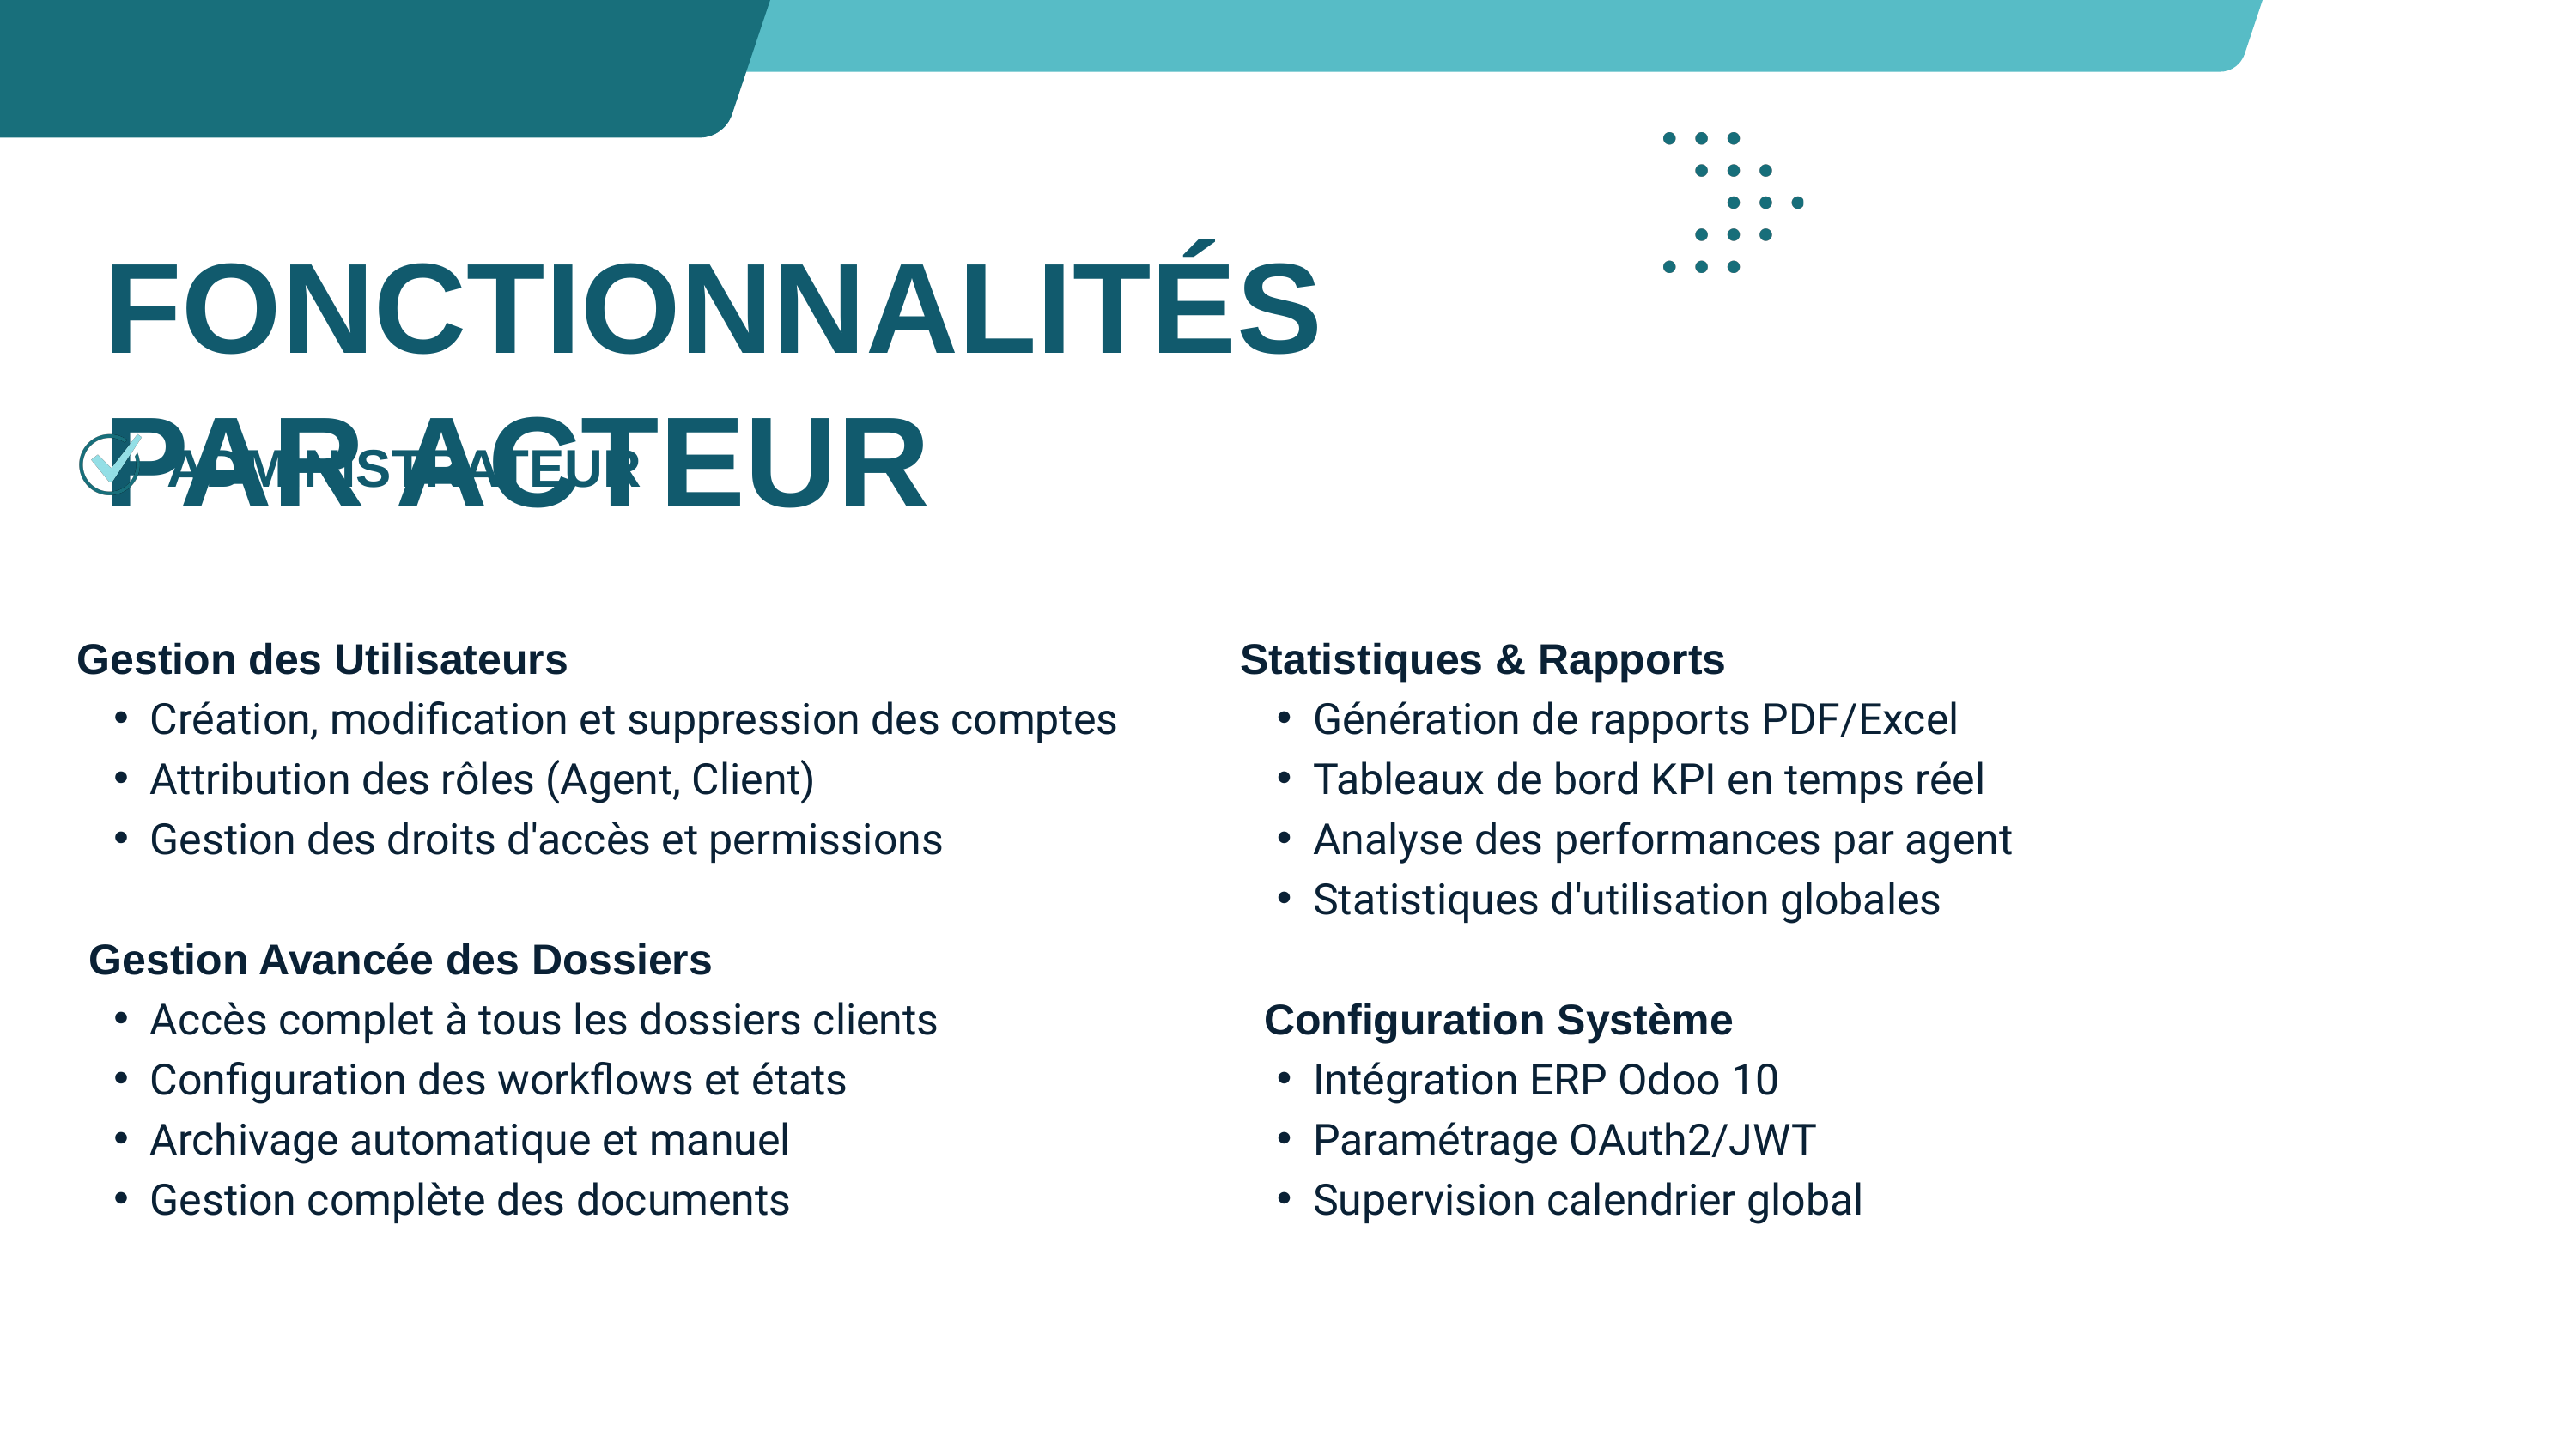

FONCTIONNALITÉS PAR ACTEUR
ADMINISTRATEUR

Gestion des Utilisateurs
Création, modification et suppression des comptes
Attribution des rôles (Agent, Client)
Gestion des droits d'accès et permissions

 Gestion Avancée des Dossiers
Accès complet à tous les dossiers clients
Configuration des workflows et états
Archivage automatique et manuel
Gestion complète des documents

Statistiques & Rapports
Génération de rapports PDF/Excel
Tableaux de bord KPI en temps réel
Analyse des performances par agent
Statistiques d'utilisation globales

  Configuration Système
Intégration ERP Odoo 10
Paramétrage OAuth2/JWT
Supervision calendrier global